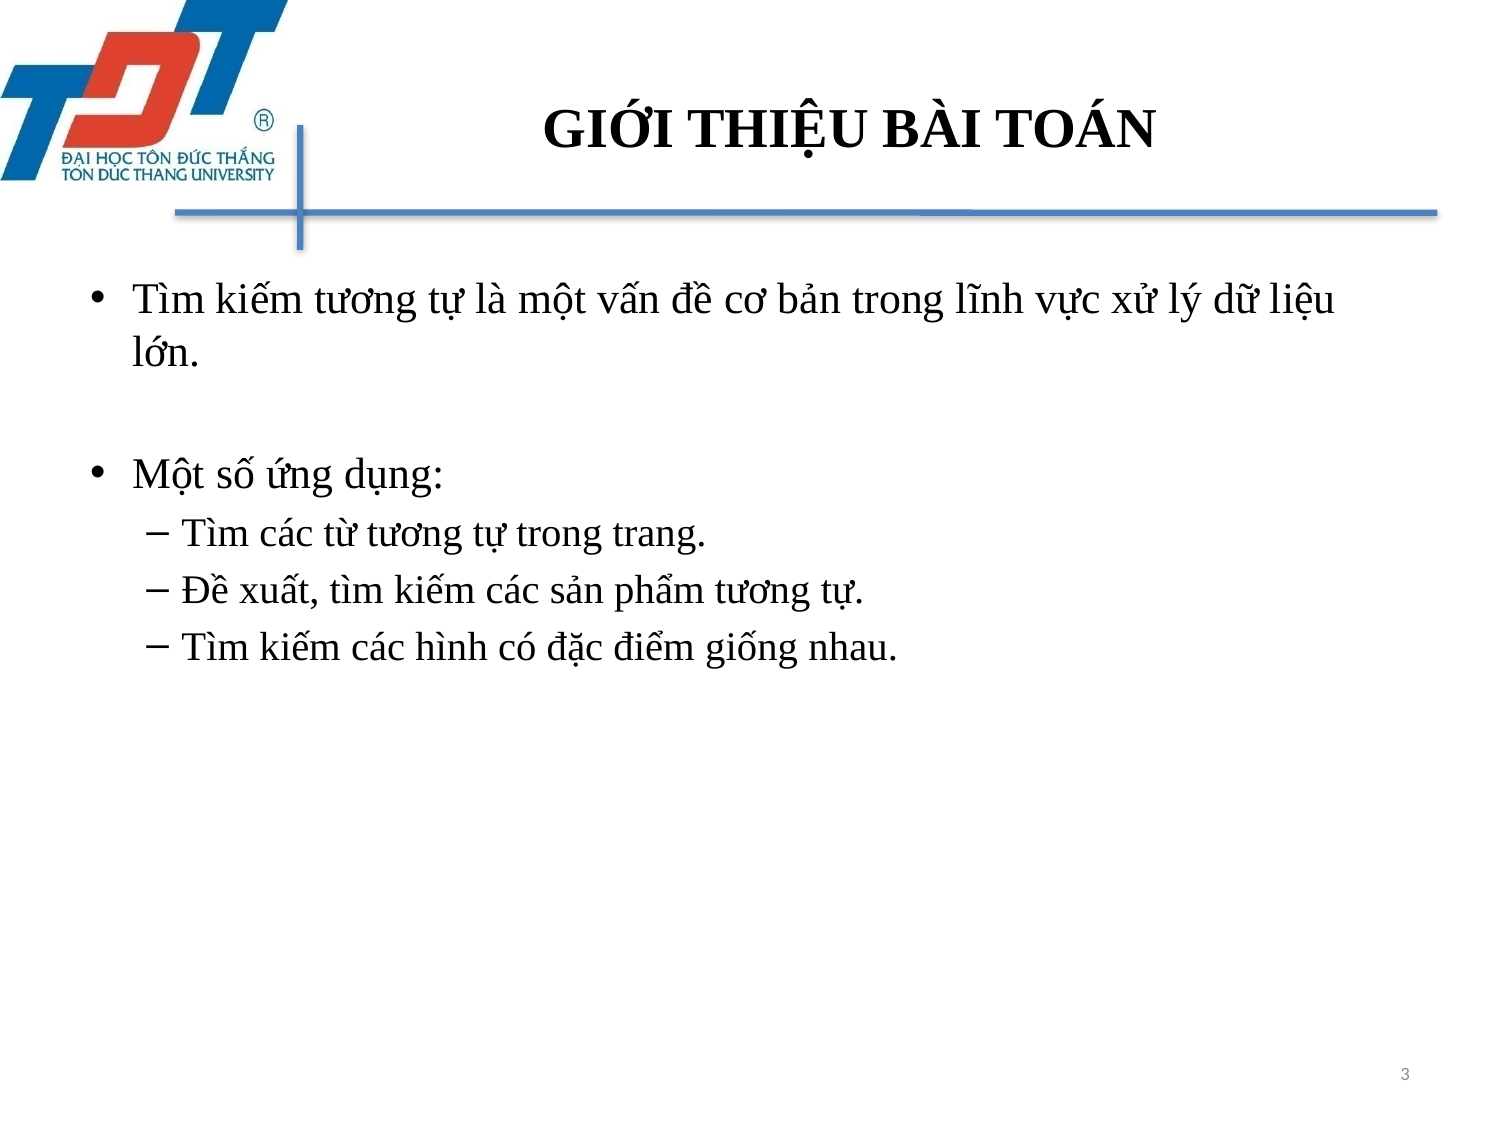

# GIỚI THIỆU BÀI TOÁN
Tìm kiếm tương tự là một vấn đề cơ bản trong lĩnh vực xử lý dữ liệu lớn.

Một số ứng dụng:
Tìm các từ tương tự trong trang.
Đề xuất, tìm kiếm các sản phẩm tương tự.
Tìm kiếm các hình có đặc điểm giống nhau.
3